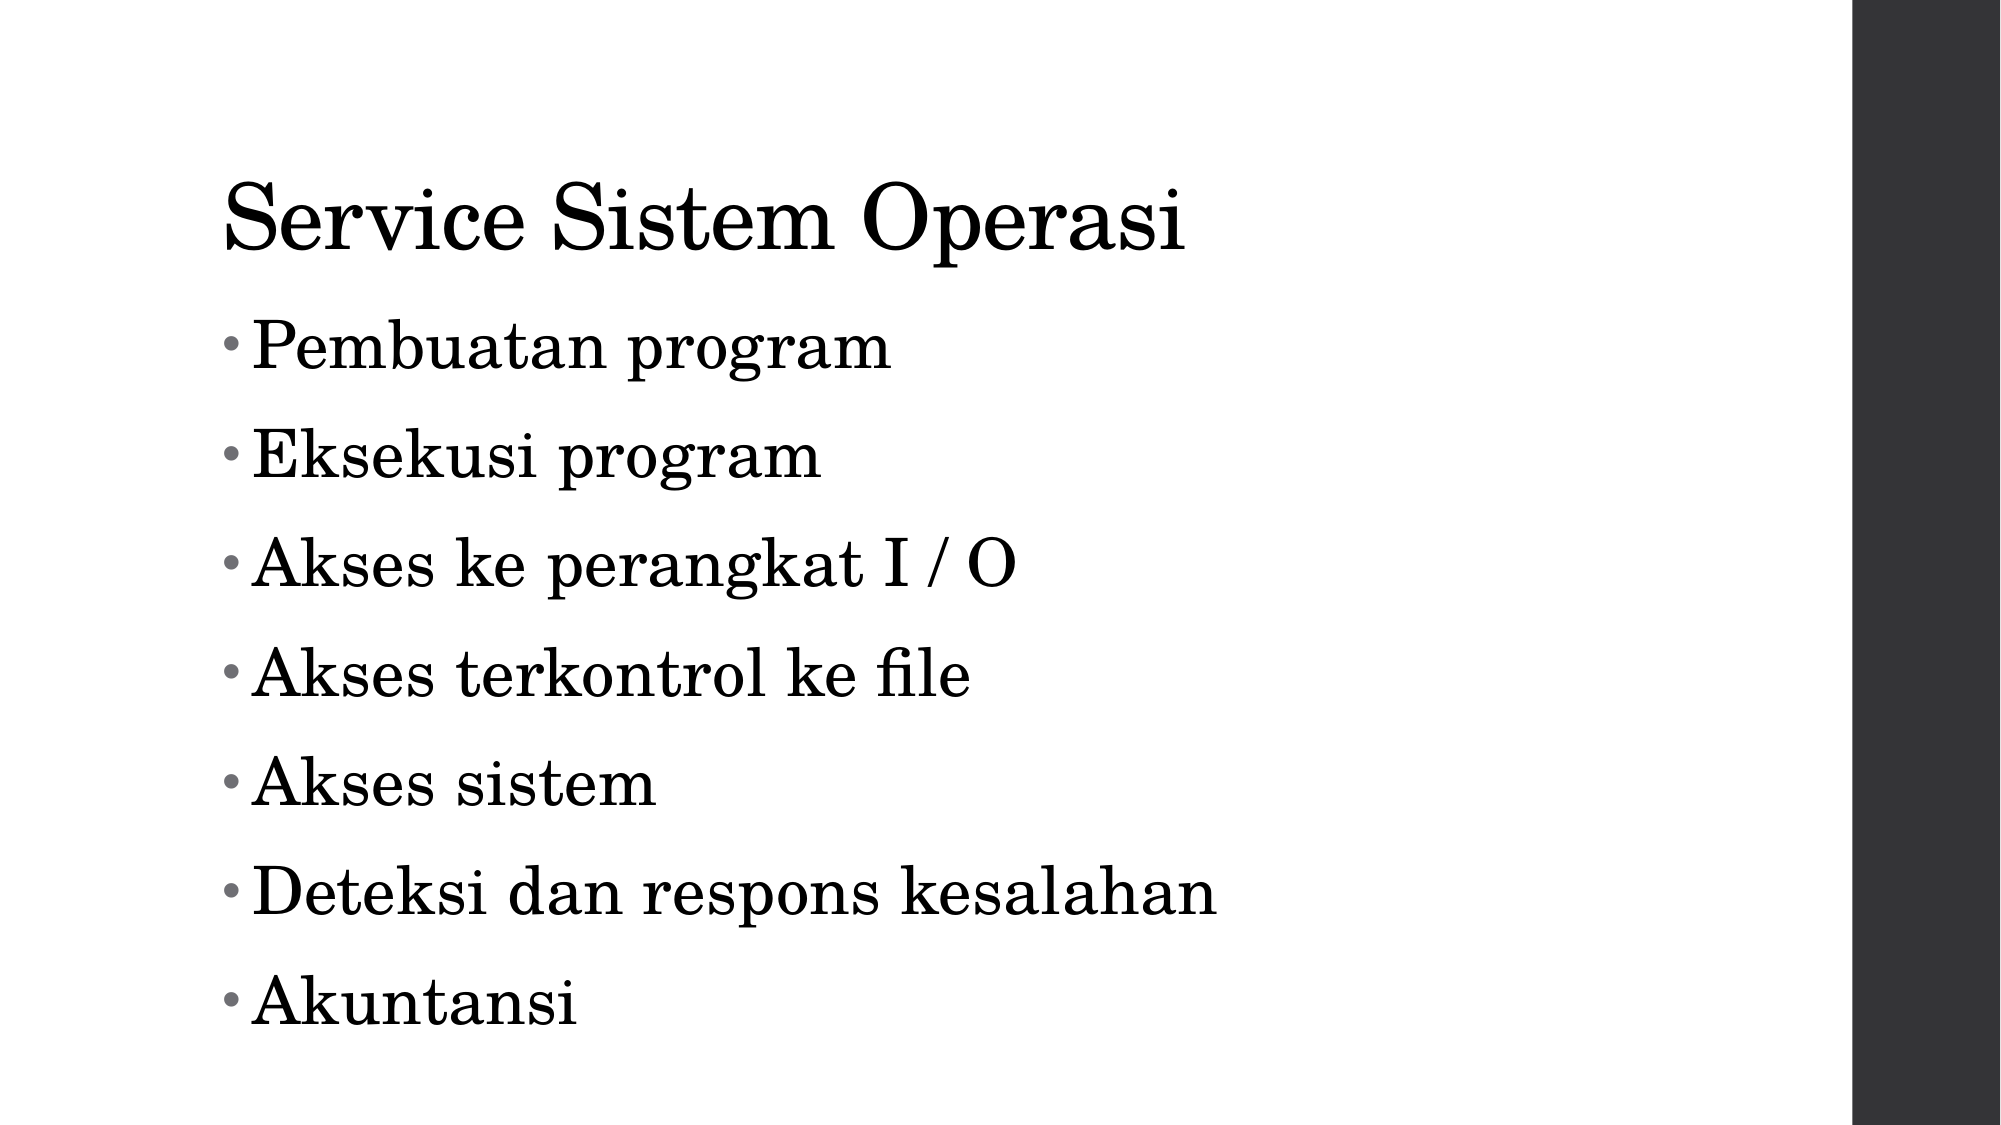

# Service Sistem Operasi
Pembuatan program
Eksekusi program
Akses ke perangkat I / O
Akses terkontrol ke file
Akses sistem
Deteksi dan respons kesalahan
Akuntansi